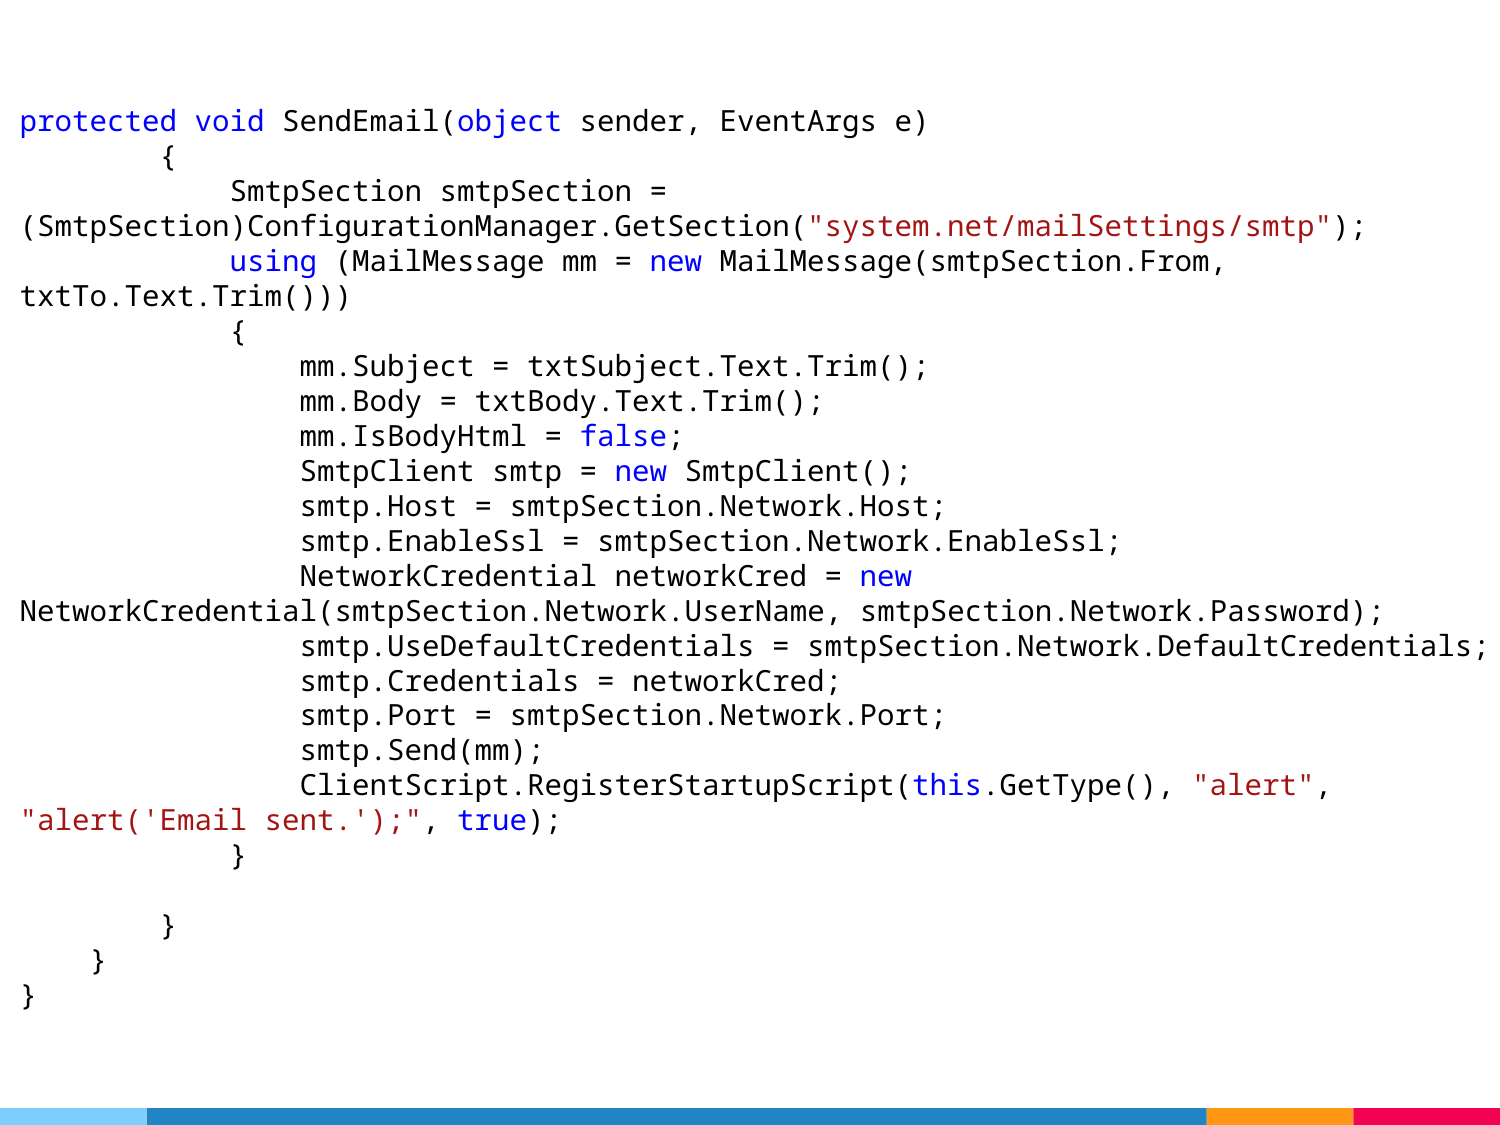

protected void SendEmail(object sender, EventArgs e)
        {
            SmtpSection smtpSection = (SmtpSection)ConfigurationManager.GetSection("system.net/mailSettings/smtp");
            using (MailMessage mm = new MailMessage(smtpSection.From, txtTo.Text.Trim()))
            {
                mm.Subject = txtSubject.Text.Trim();
                mm.Body = txtBody.Text.Trim();
                mm.IsBodyHtml = false;
                SmtpClient smtp = new SmtpClient();
                smtp.Host = smtpSection.Network.Host;
                smtp.EnableSsl = smtpSection.Network.EnableSsl;
                NetworkCredential networkCred = new NetworkCredential(smtpSection.Network.UserName, smtpSection.Network.Password);
                smtp.UseDefaultCredentials = smtpSection.Network.DefaultCredentials;
                smtp.Credentials = networkCred;
                smtp.Port = smtpSection.Network.Port;
                smtp.Send(mm);
                ClientScript.RegisterStartupScript(this.GetType(), "alert", "alert('Email sent.');", true);
            }

        }
    }
}